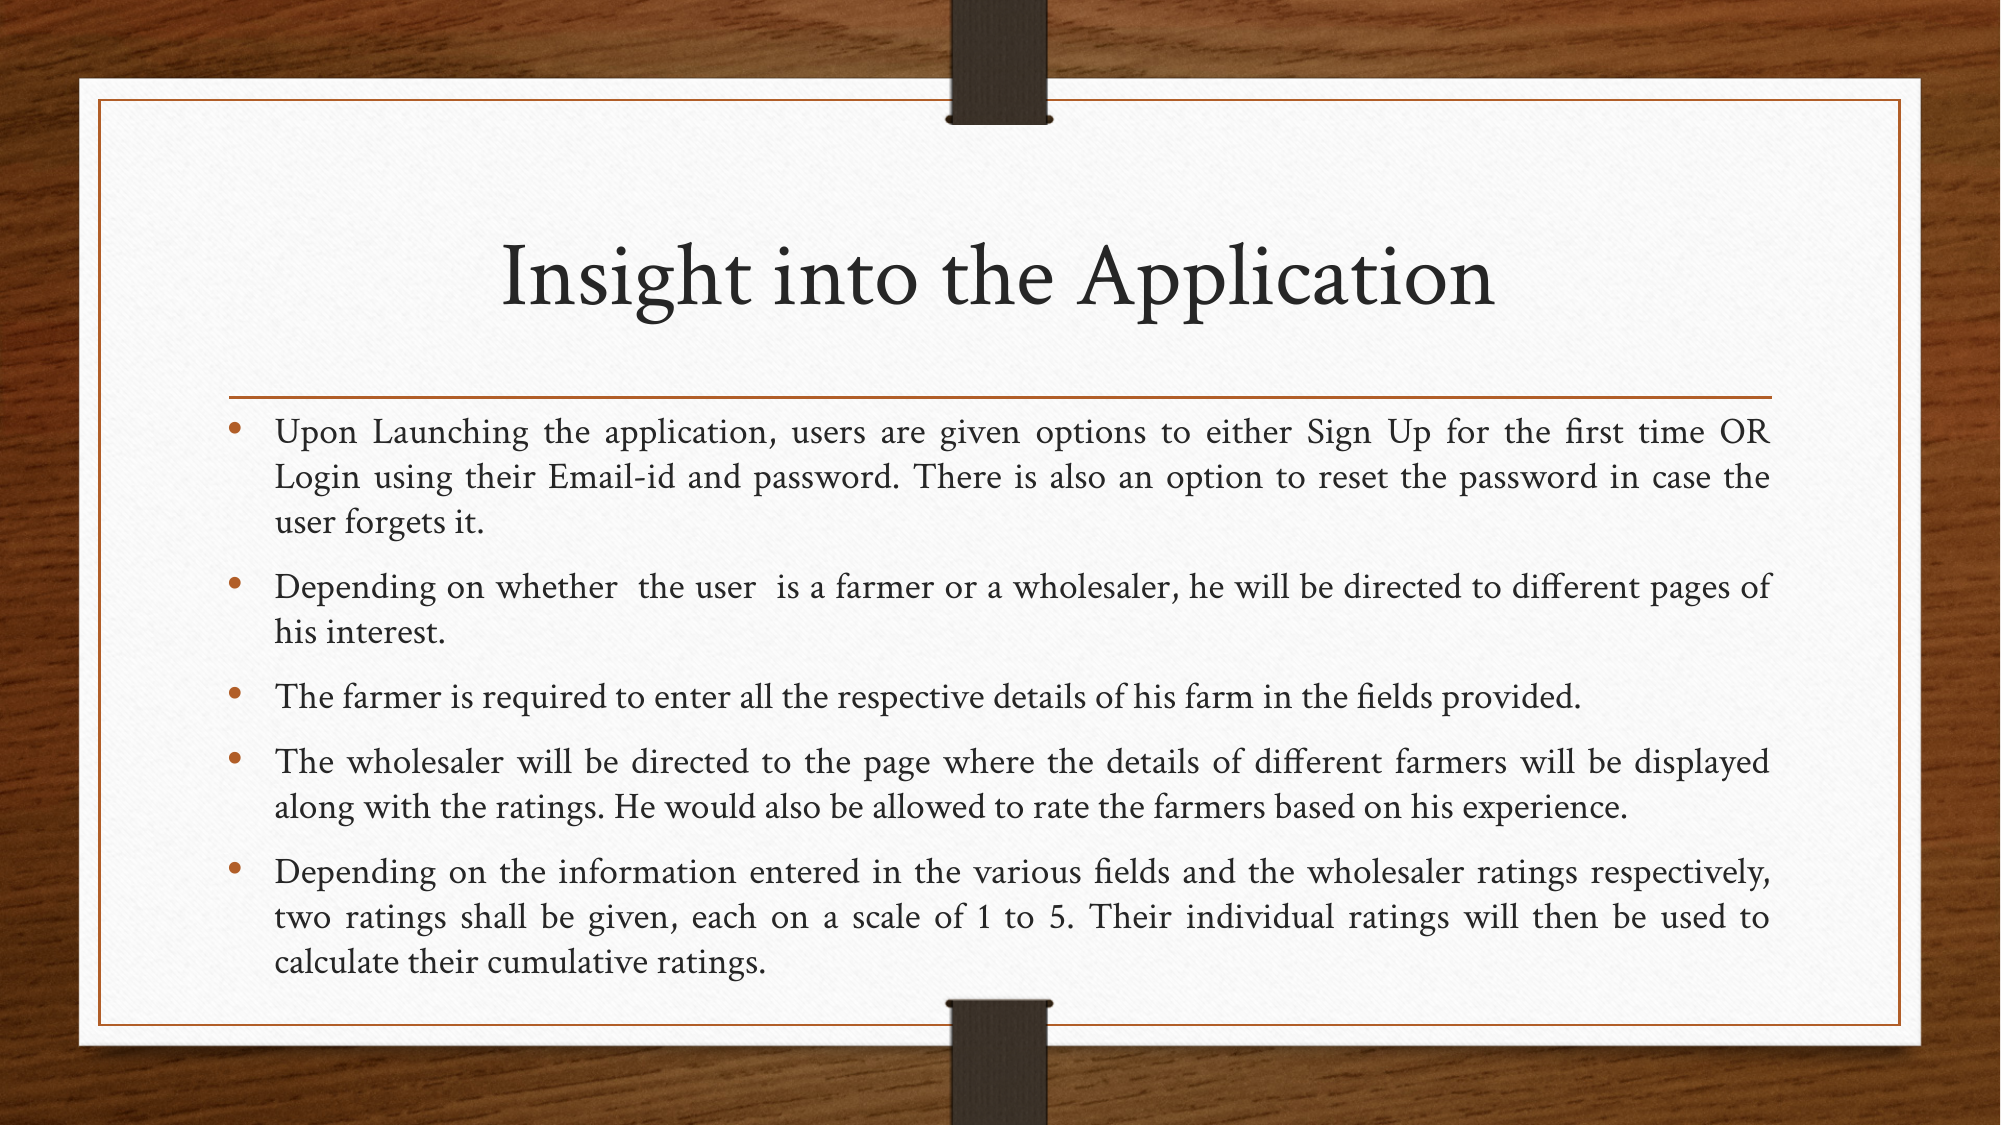

# Insight into the Application
Upon Launching the application, users are given options to either Sign Up for the first time OR Login using their Email-id and password. There is also an option to reset the password in case the user forgets it.
Depending on whether  the user  is a farmer or a wholesaler, he will be directed to different pages of his interest.
The farmer is required to enter all the respective details of his farm in the fields provided.
The wholesaler will be directed to the page where the details of different farmers will be displayed along with the ratings. He would also be allowed to rate the farmers based on his experience.
Depending on the information entered in the various fields and the wholesaler ratings respectively, two ratings shall be given, each on a scale of 1 to 5. Their individual ratings will then be used to calculate their cumulative ratings.